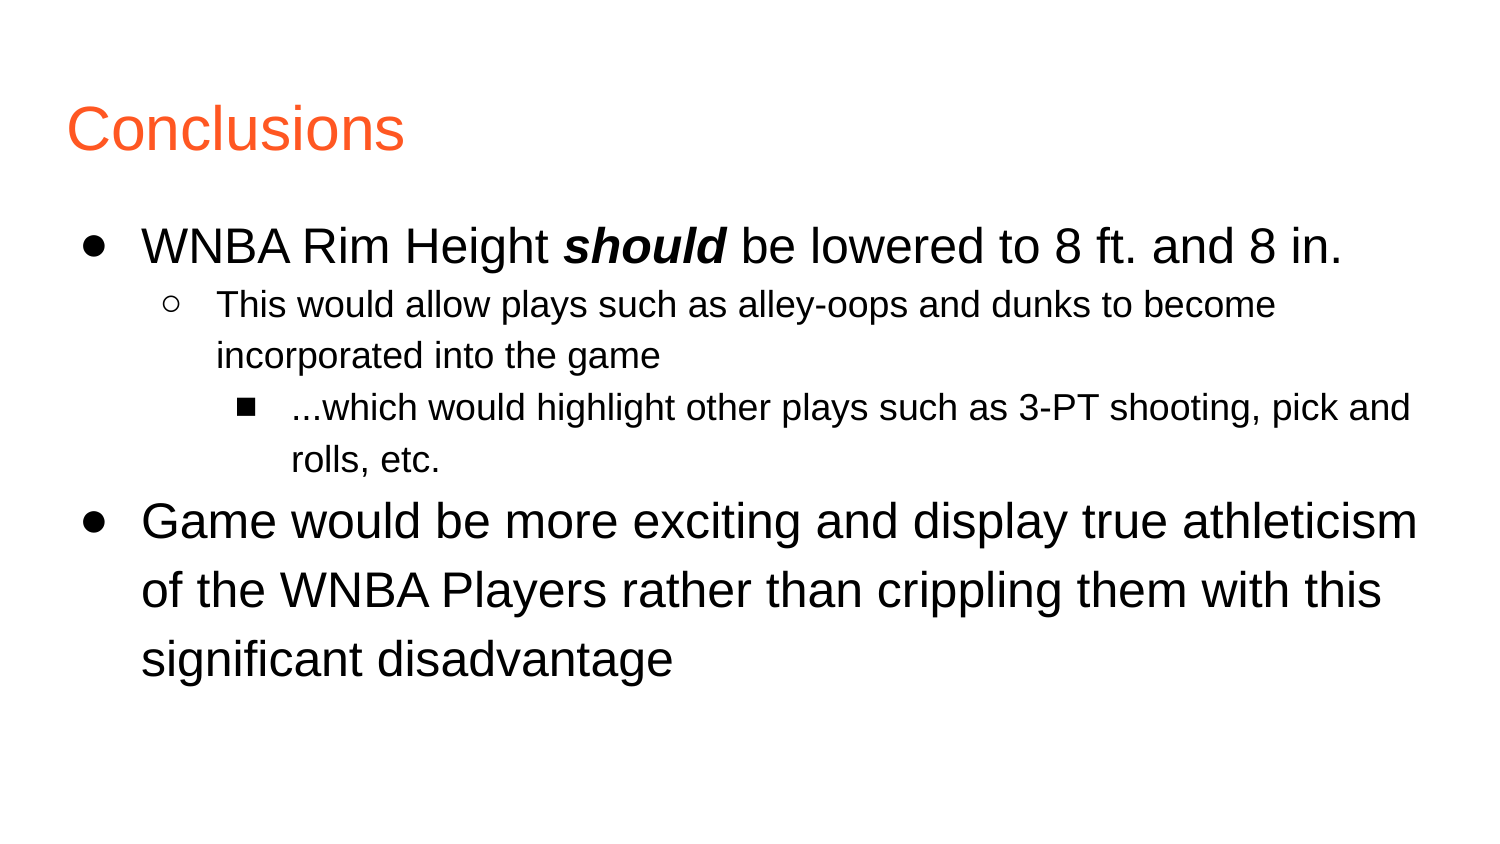

# Conclusions
WNBA Rim Height should be lowered to 8 ft. and 8 in.
This would allow plays such as alley-oops and dunks to become incorporated into the game
...which would highlight other plays such as 3-PT shooting, pick and rolls, etc.
Game would be more exciting and display true athleticism of the WNBA Players rather than crippling them with this significant disadvantage